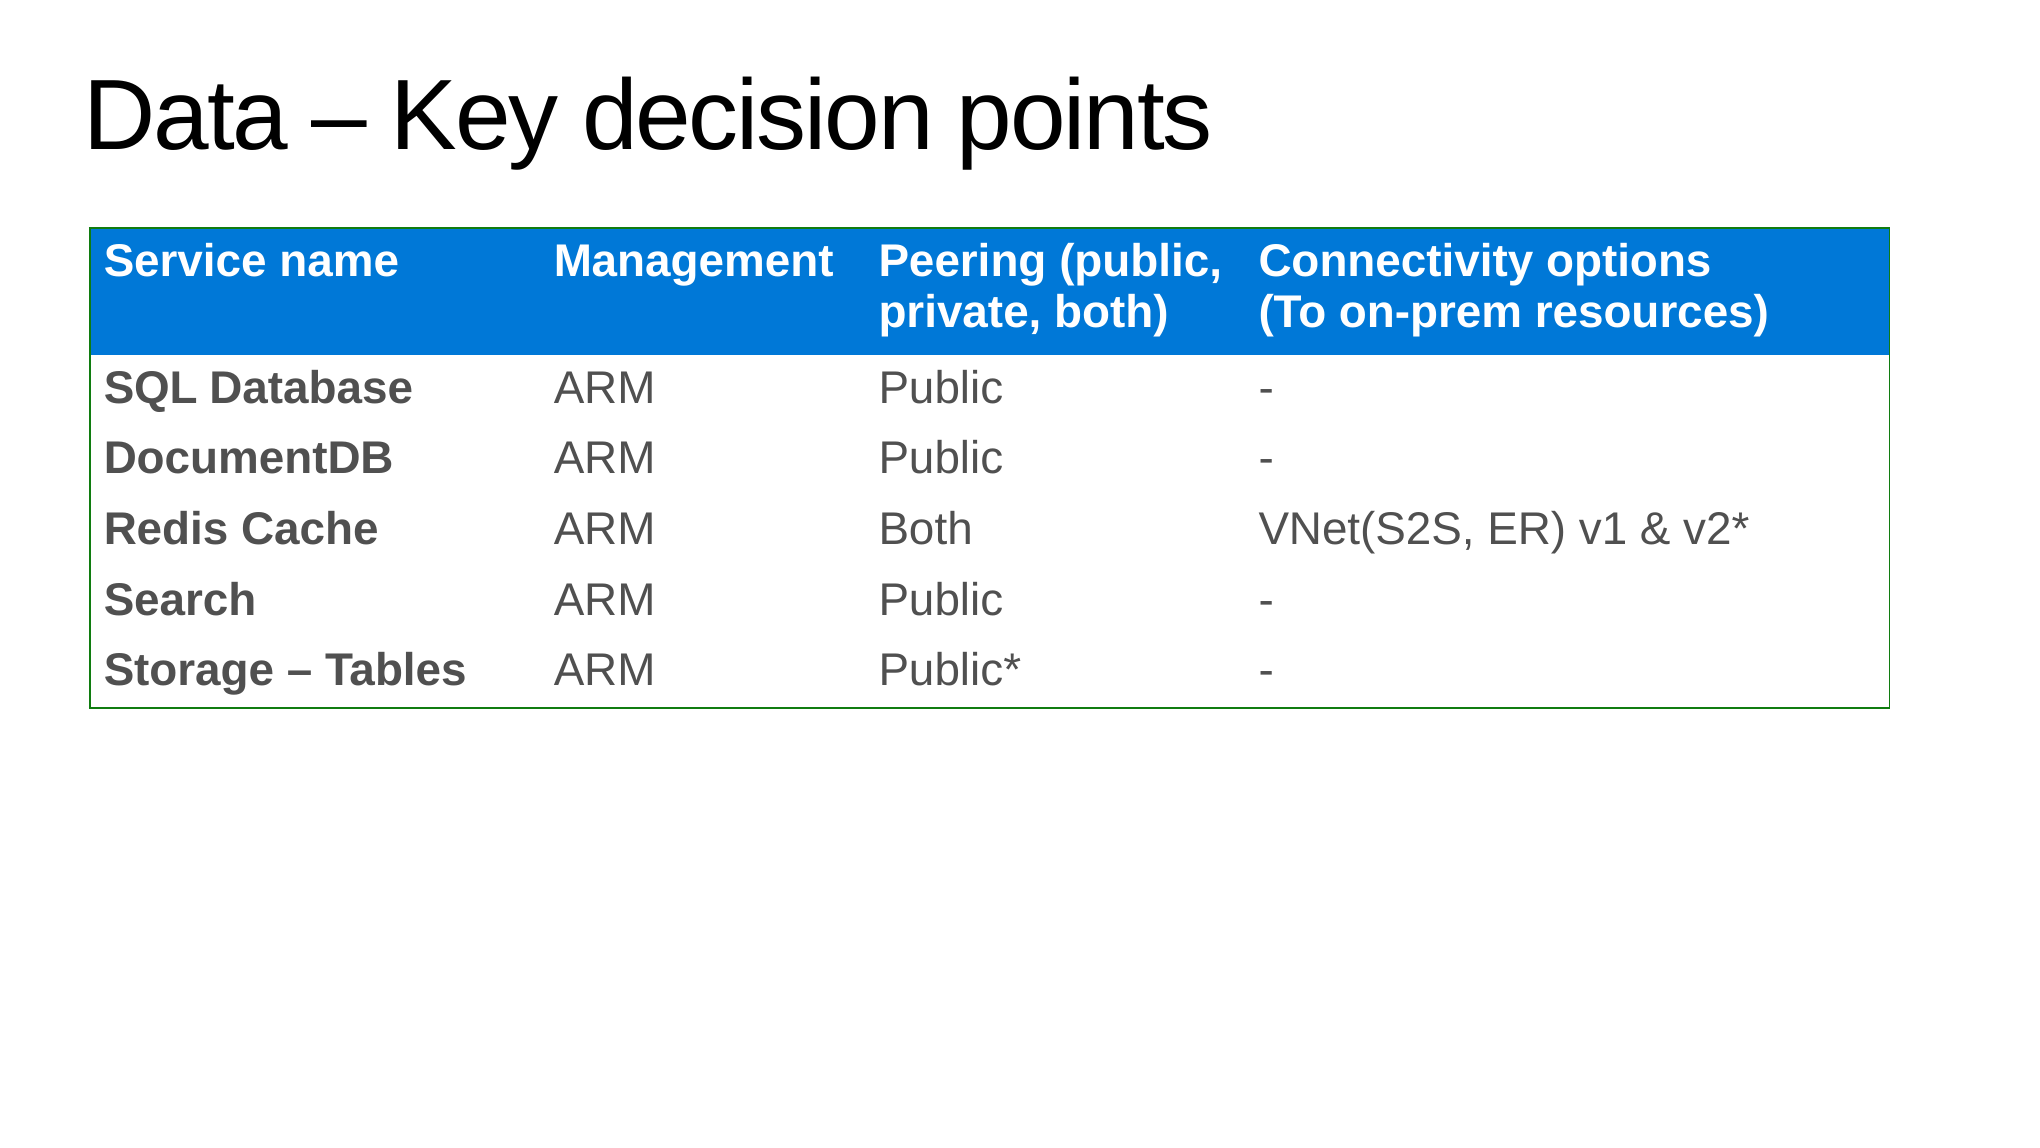

# Data – Key decision points
| Service name | Management | Peering (public, private, both) | Connectivity options (To on-prem resources) |
| --- | --- | --- | --- |
| SQL Database | ARM | Public | - |
| DocumentDB | ARM | Public | - |
| Redis Cache | ARM | Both | VNet(S2S, ER) v1 & v2\* |
| Search | ARM | Public | - |
| Storage – Tables | ARM | Public\* | - |